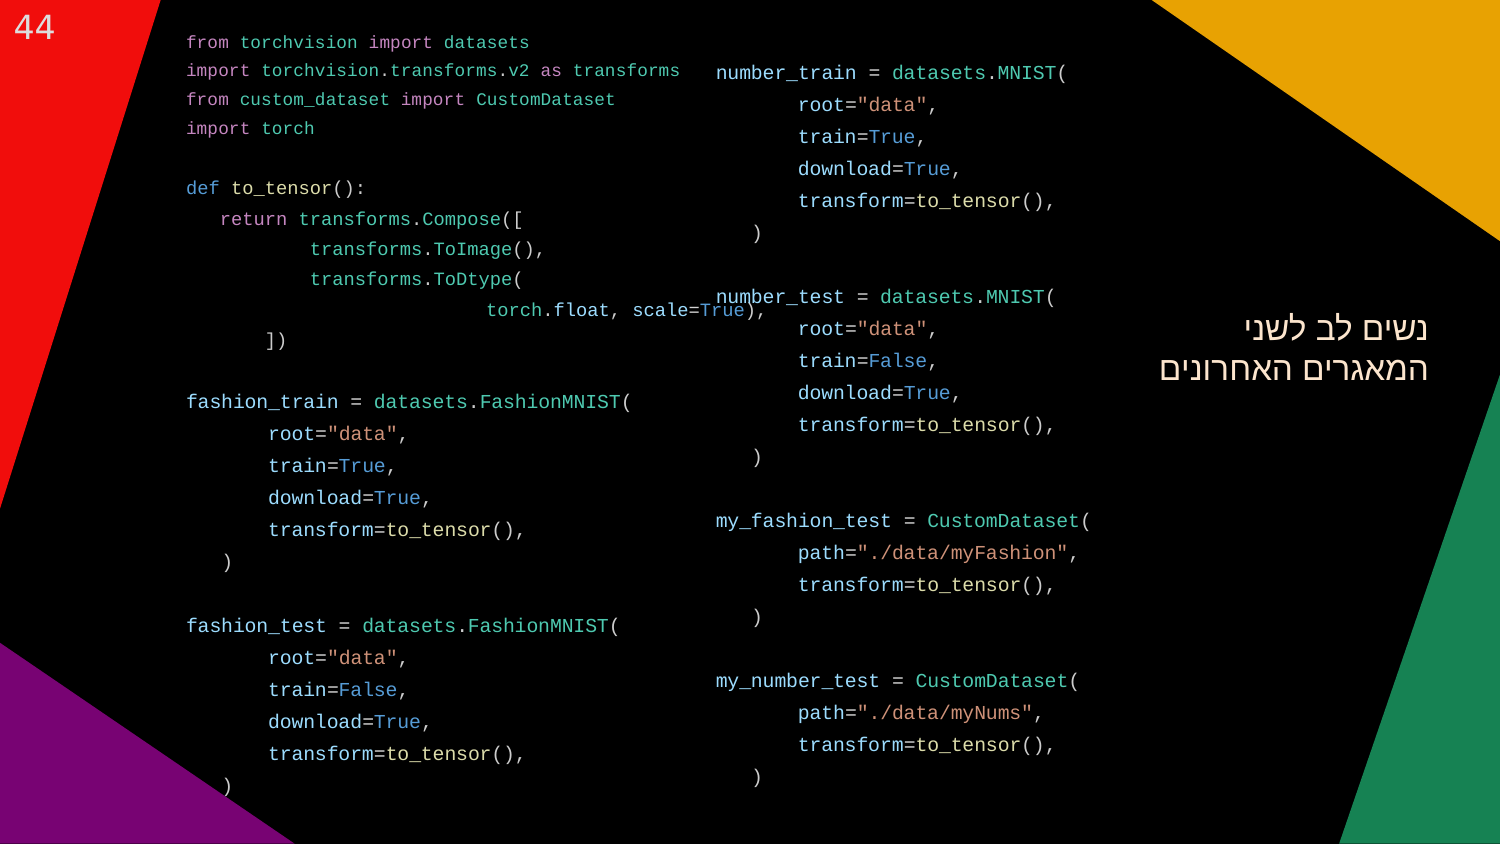

44
from torchvision import datasets
import torchvision.transforms.v2 as transforms
from custom_dataset import CustomDataset
import torch

def to_tensor():
   return transforms.Compose([
           transforms.ToImage(),
           transforms.ToDtype(
		torch.float, scale=True),
       ])

fashion_train = datasets.FashionMNIST(
       root="data",
       train=True,
       download=True,
       transform=to_tensor(),
   )

fashion_test = datasets.FashionMNIST(
       root="data",
       train=False,
       download=True,
       transform=to_tensor(),
   )

number_train = datasets.MNIST(
       root="data",
       train=True,
       download=True,
       transform=to_tensor(),
   )

number_test = datasets.MNIST(
       root="data",
       train=False,
       download=True,
       transform=to_tensor(),
   )

my_fashion_test = CustomDataset(
       path="./data/myFashion",
       transform=to_tensor(),
   )

my_number_test = CustomDataset(
       path="./data/myNums",
       transform=to_tensor(),
   )

נשים לב לשני המאגרים האחרונים